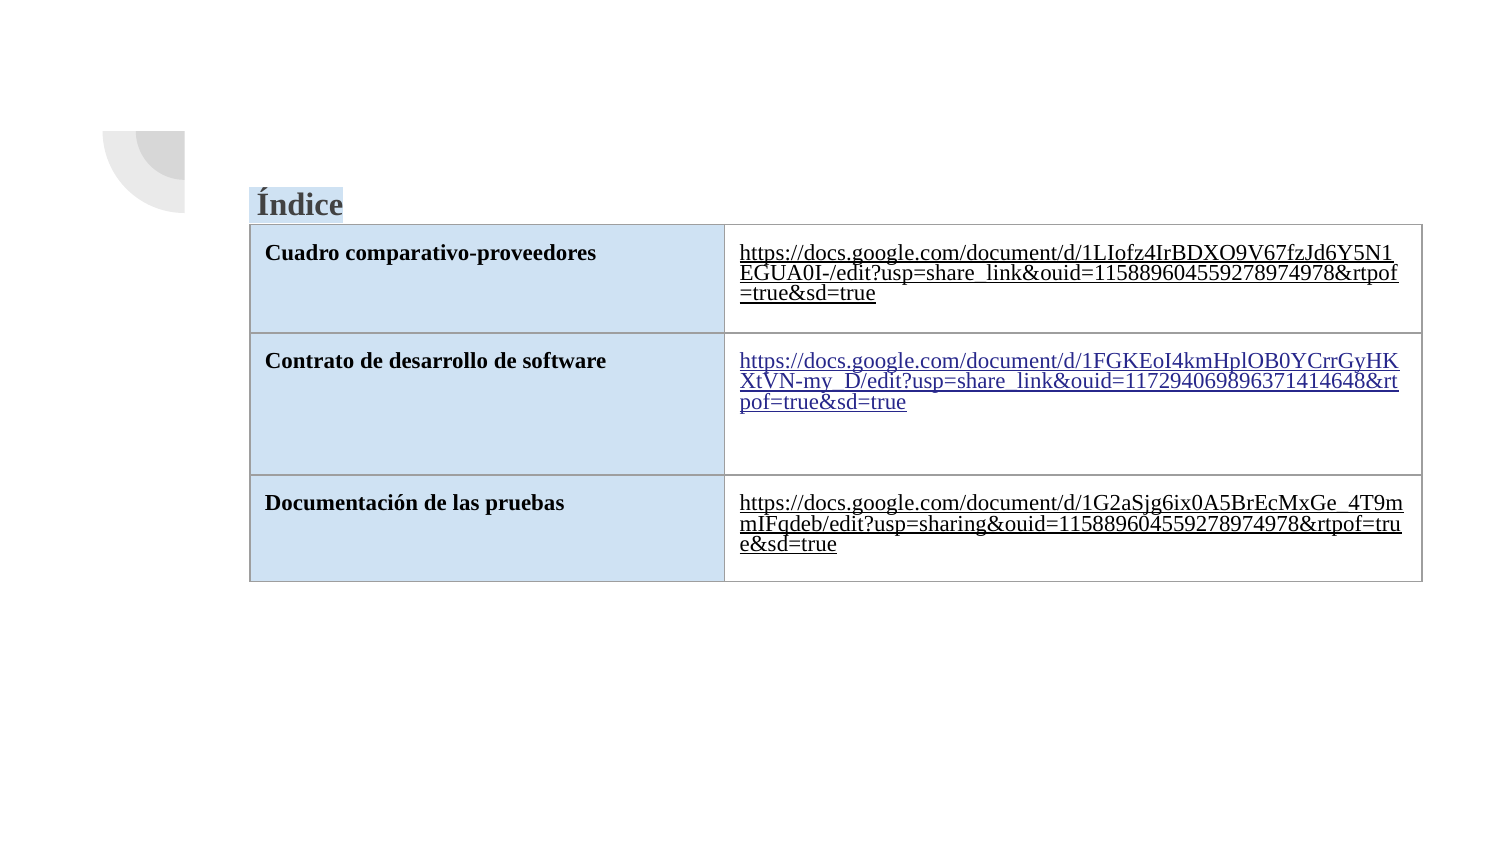

# Índice
| Cuadro comparativo-proveedores | https://docs.google.com/document/d/1LIofz4IrBDXO9V67fzJd6Y5N1EGUA0I-/edit?usp=share\_link&ouid=115889604559278974978&rtpof=true&sd=true |
| --- | --- |
| Contrato de desarrollo de software | https://docs.google.com/document/d/1FGKEoI4kmHplOB0YCrrGyHKXtVN-my\_D/edit?usp=share\_link&ouid=117294069896371414648&rtpof=true&sd=true |
| Documentación de las pruebas | https://docs.google.com/document/d/1G2aSjg6ix0A5BrEcMxGe\_4T9mmIFqdeb/edit?usp=sharing&ouid=115889604559278974978&rtpof=true&sd=true |